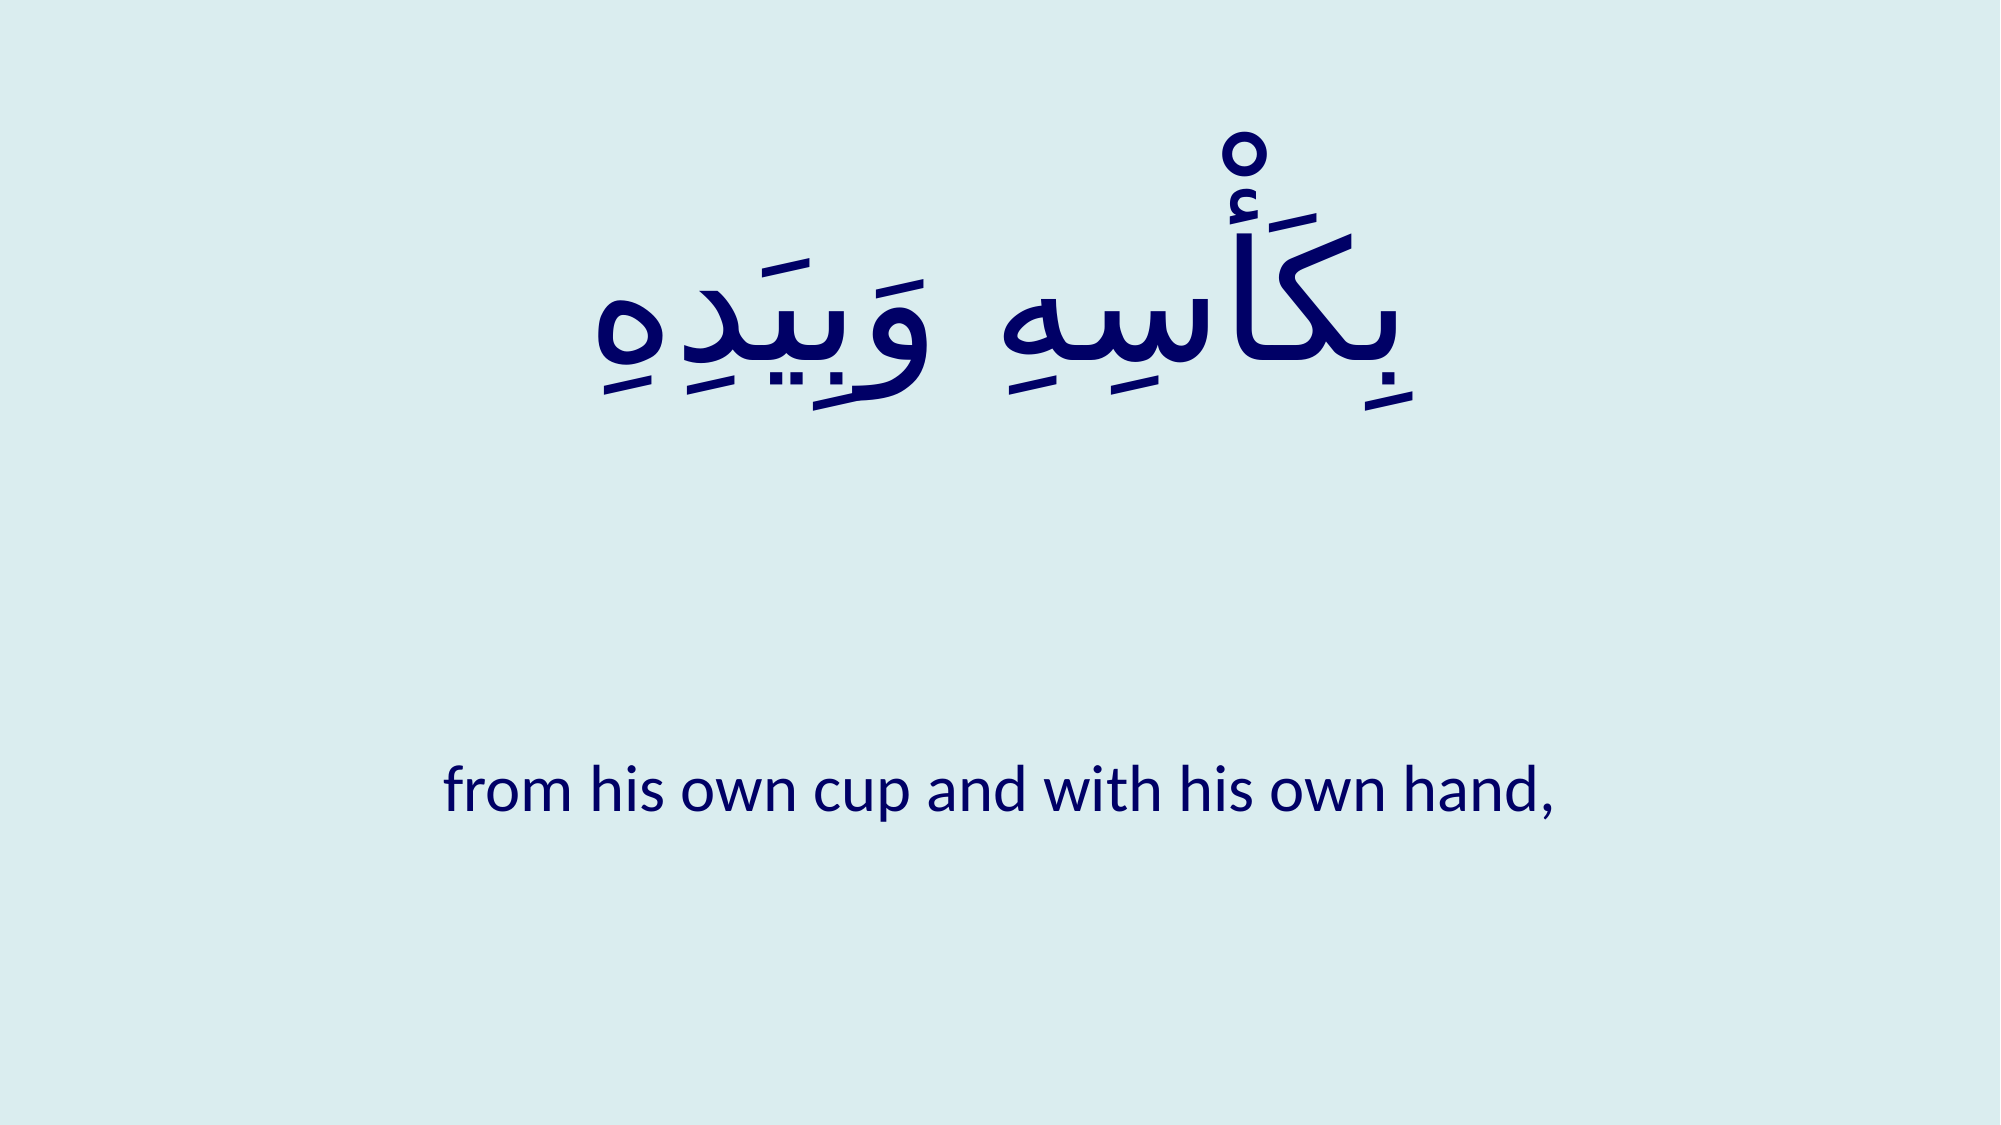

# بِكَأْسِهِ وَبِيَدِهِ
from his own cup and with his own hand,